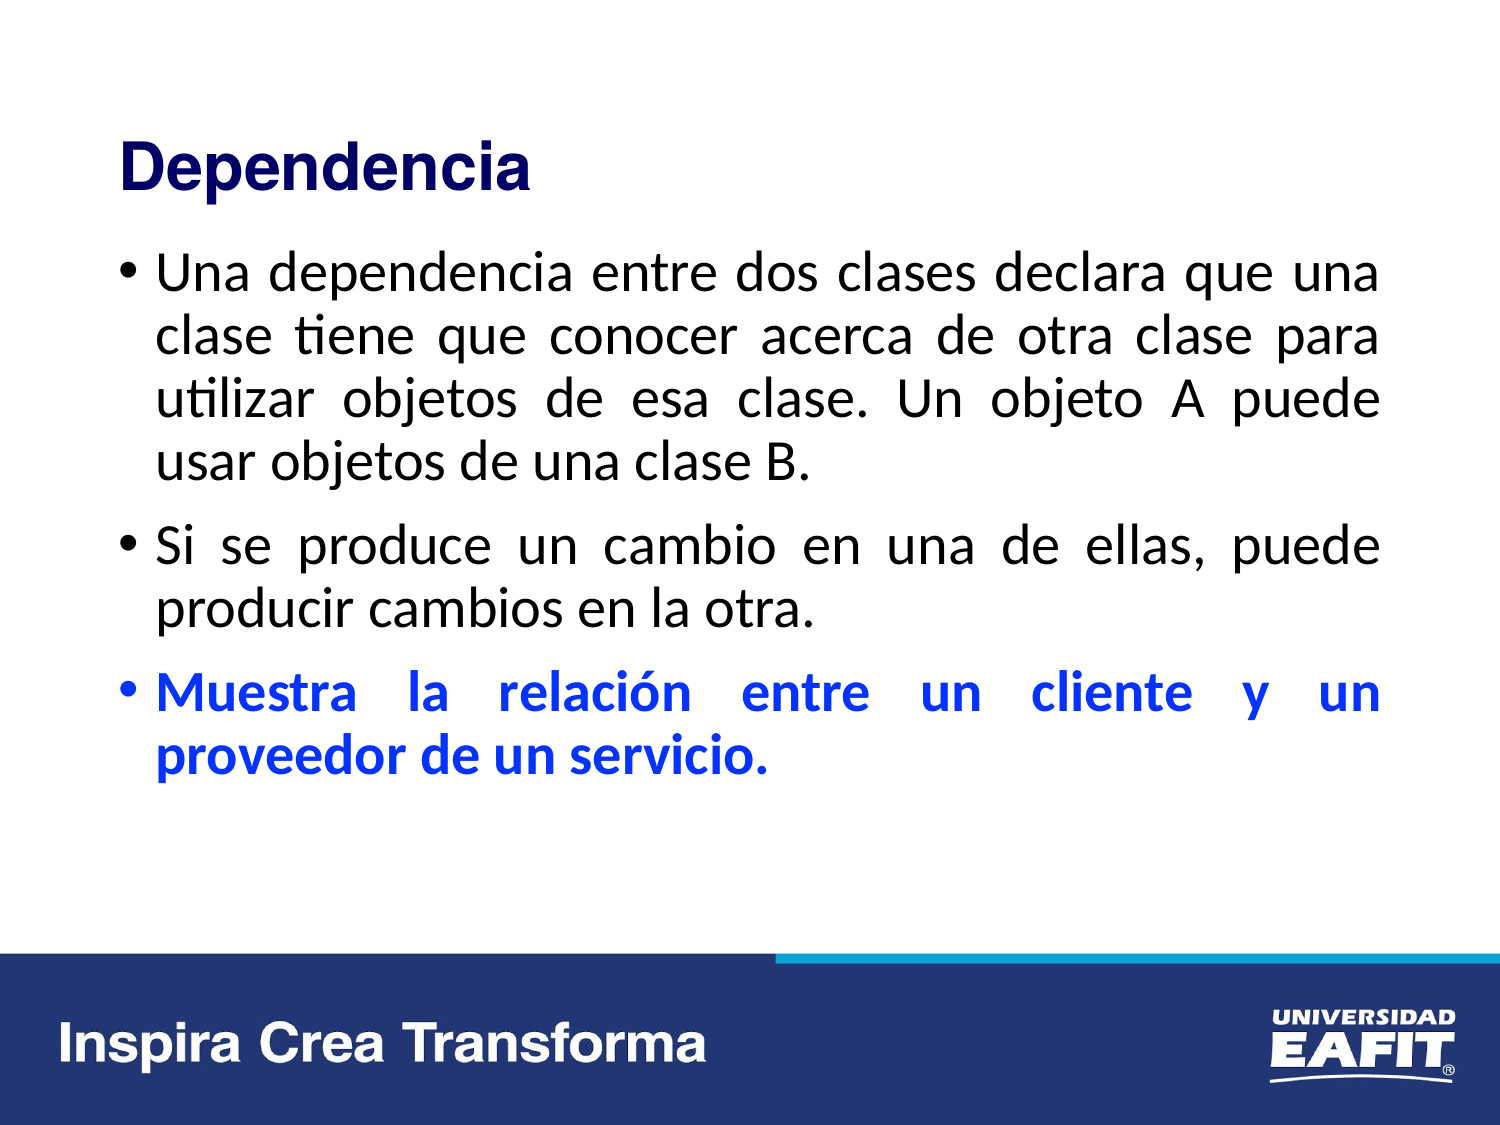

# Dependencia
Una dependencia entre dos clases declara que una clase tiene que conocer acerca de otra clase para utilizar objetos de esa clase. Un objeto A puede usar objetos de una clase B.
Si se produce un cambio en una de ellas, puede producir cambios en la otra.
Muestra la relación entre un cliente y un proveedor de un servicio.